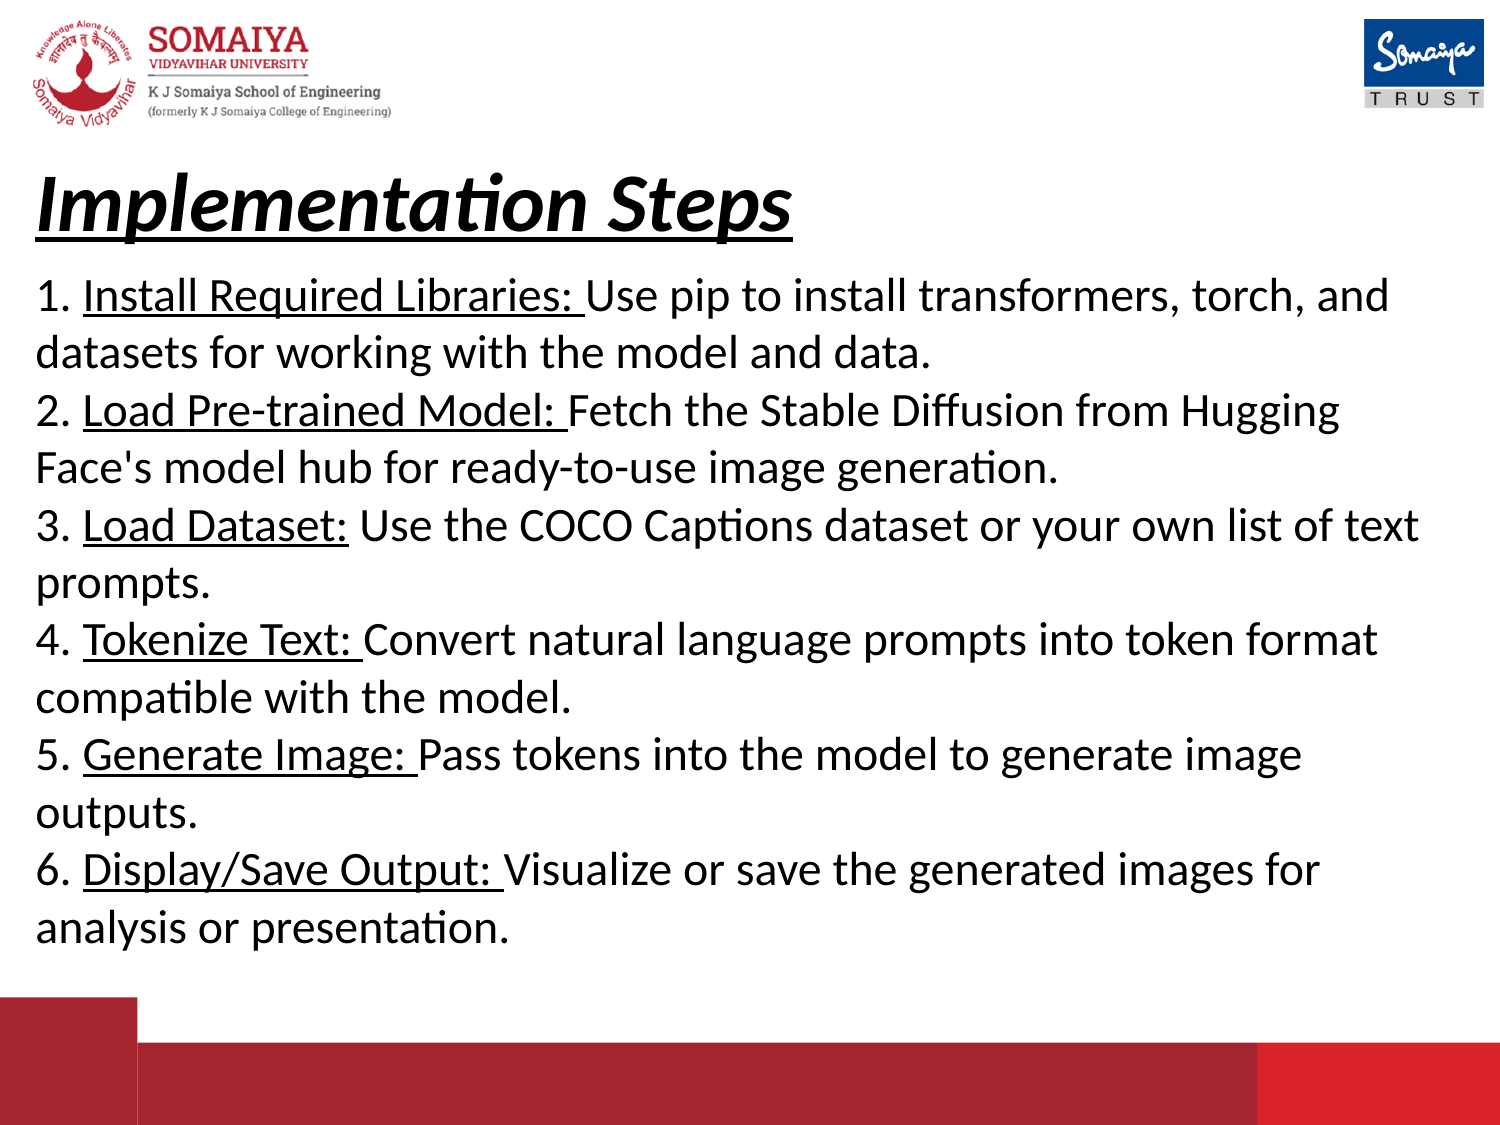

Implementation Steps
1. Install Required Libraries: Use pip to install transformers, torch, and datasets for working with the model and data.
2. Load Pre-trained Model: Fetch the Stable Diffusion from Hugging Face's model hub for ready-to-use image generation.
3. Load Dataset: Use the COCO Captions dataset or your own list of text prompts.
4. Tokenize Text: Convert natural language prompts into token format compatible with the model.
5. Generate Image: Pass tokens into the model to generate image outputs.
6. Display/Save Output: Visualize or save the generated images for analysis or presentation.